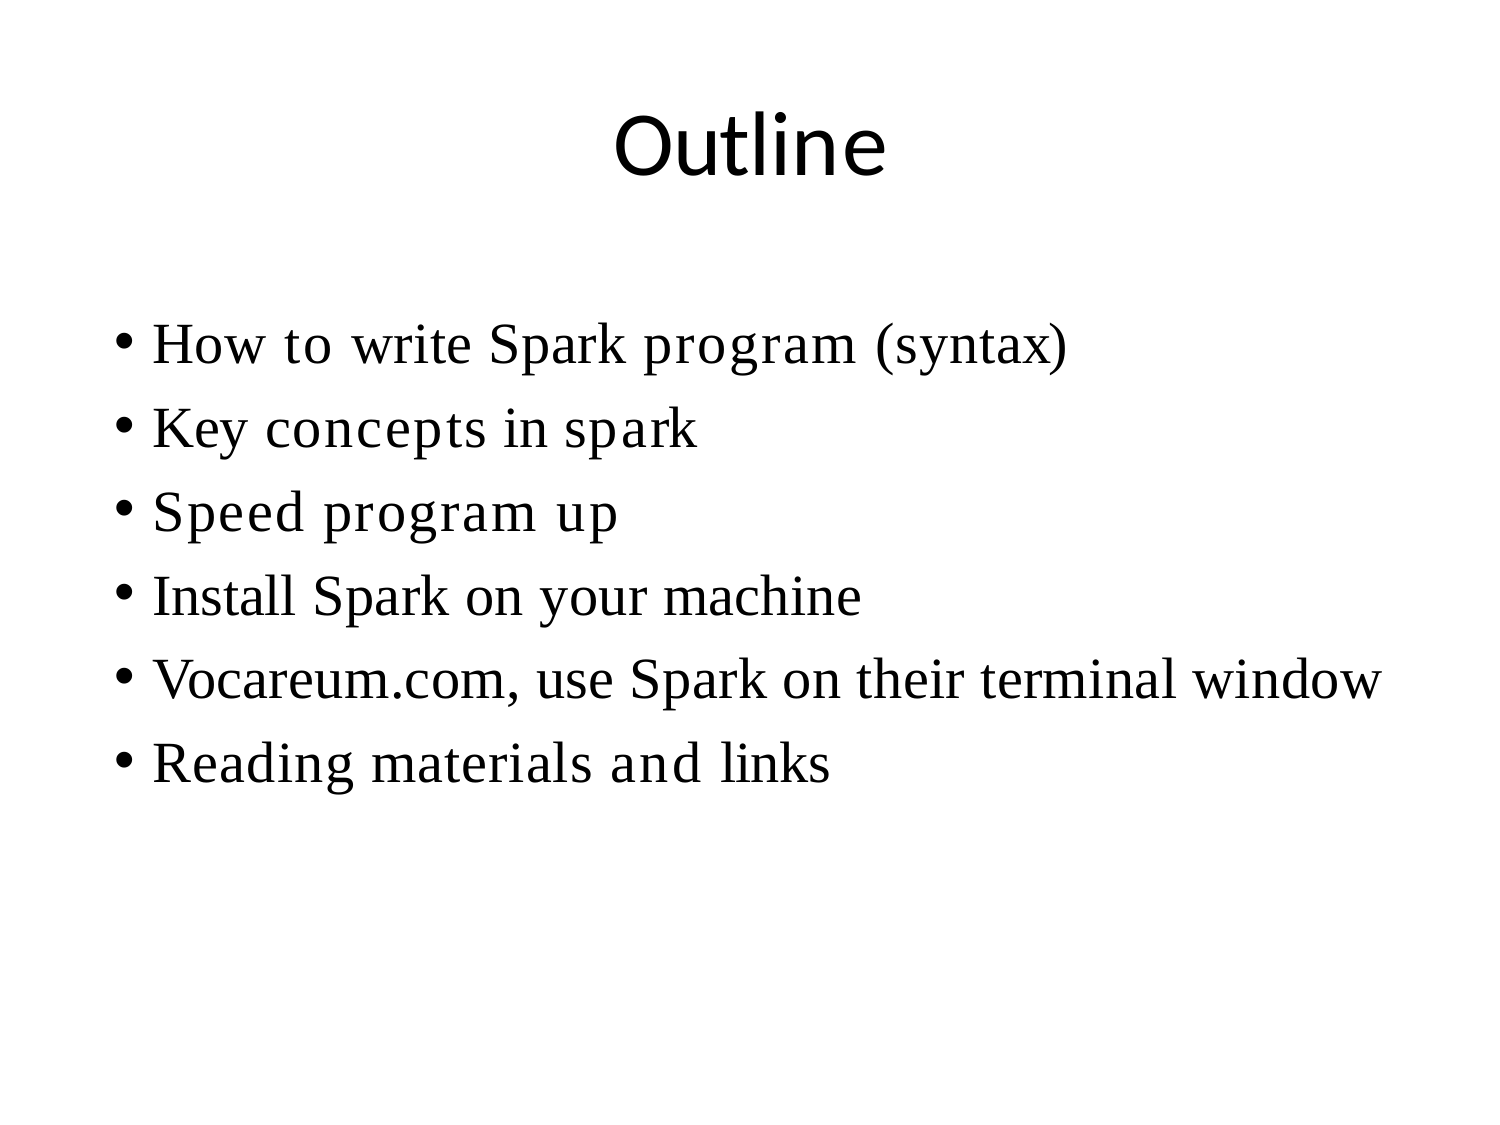

# Outline
How to write Spark program (syntax)
Key concepts in spark
Speed program up
Install Spark on your machine
Vocareum.com, use Spark on their terminal window
Reading materials and links